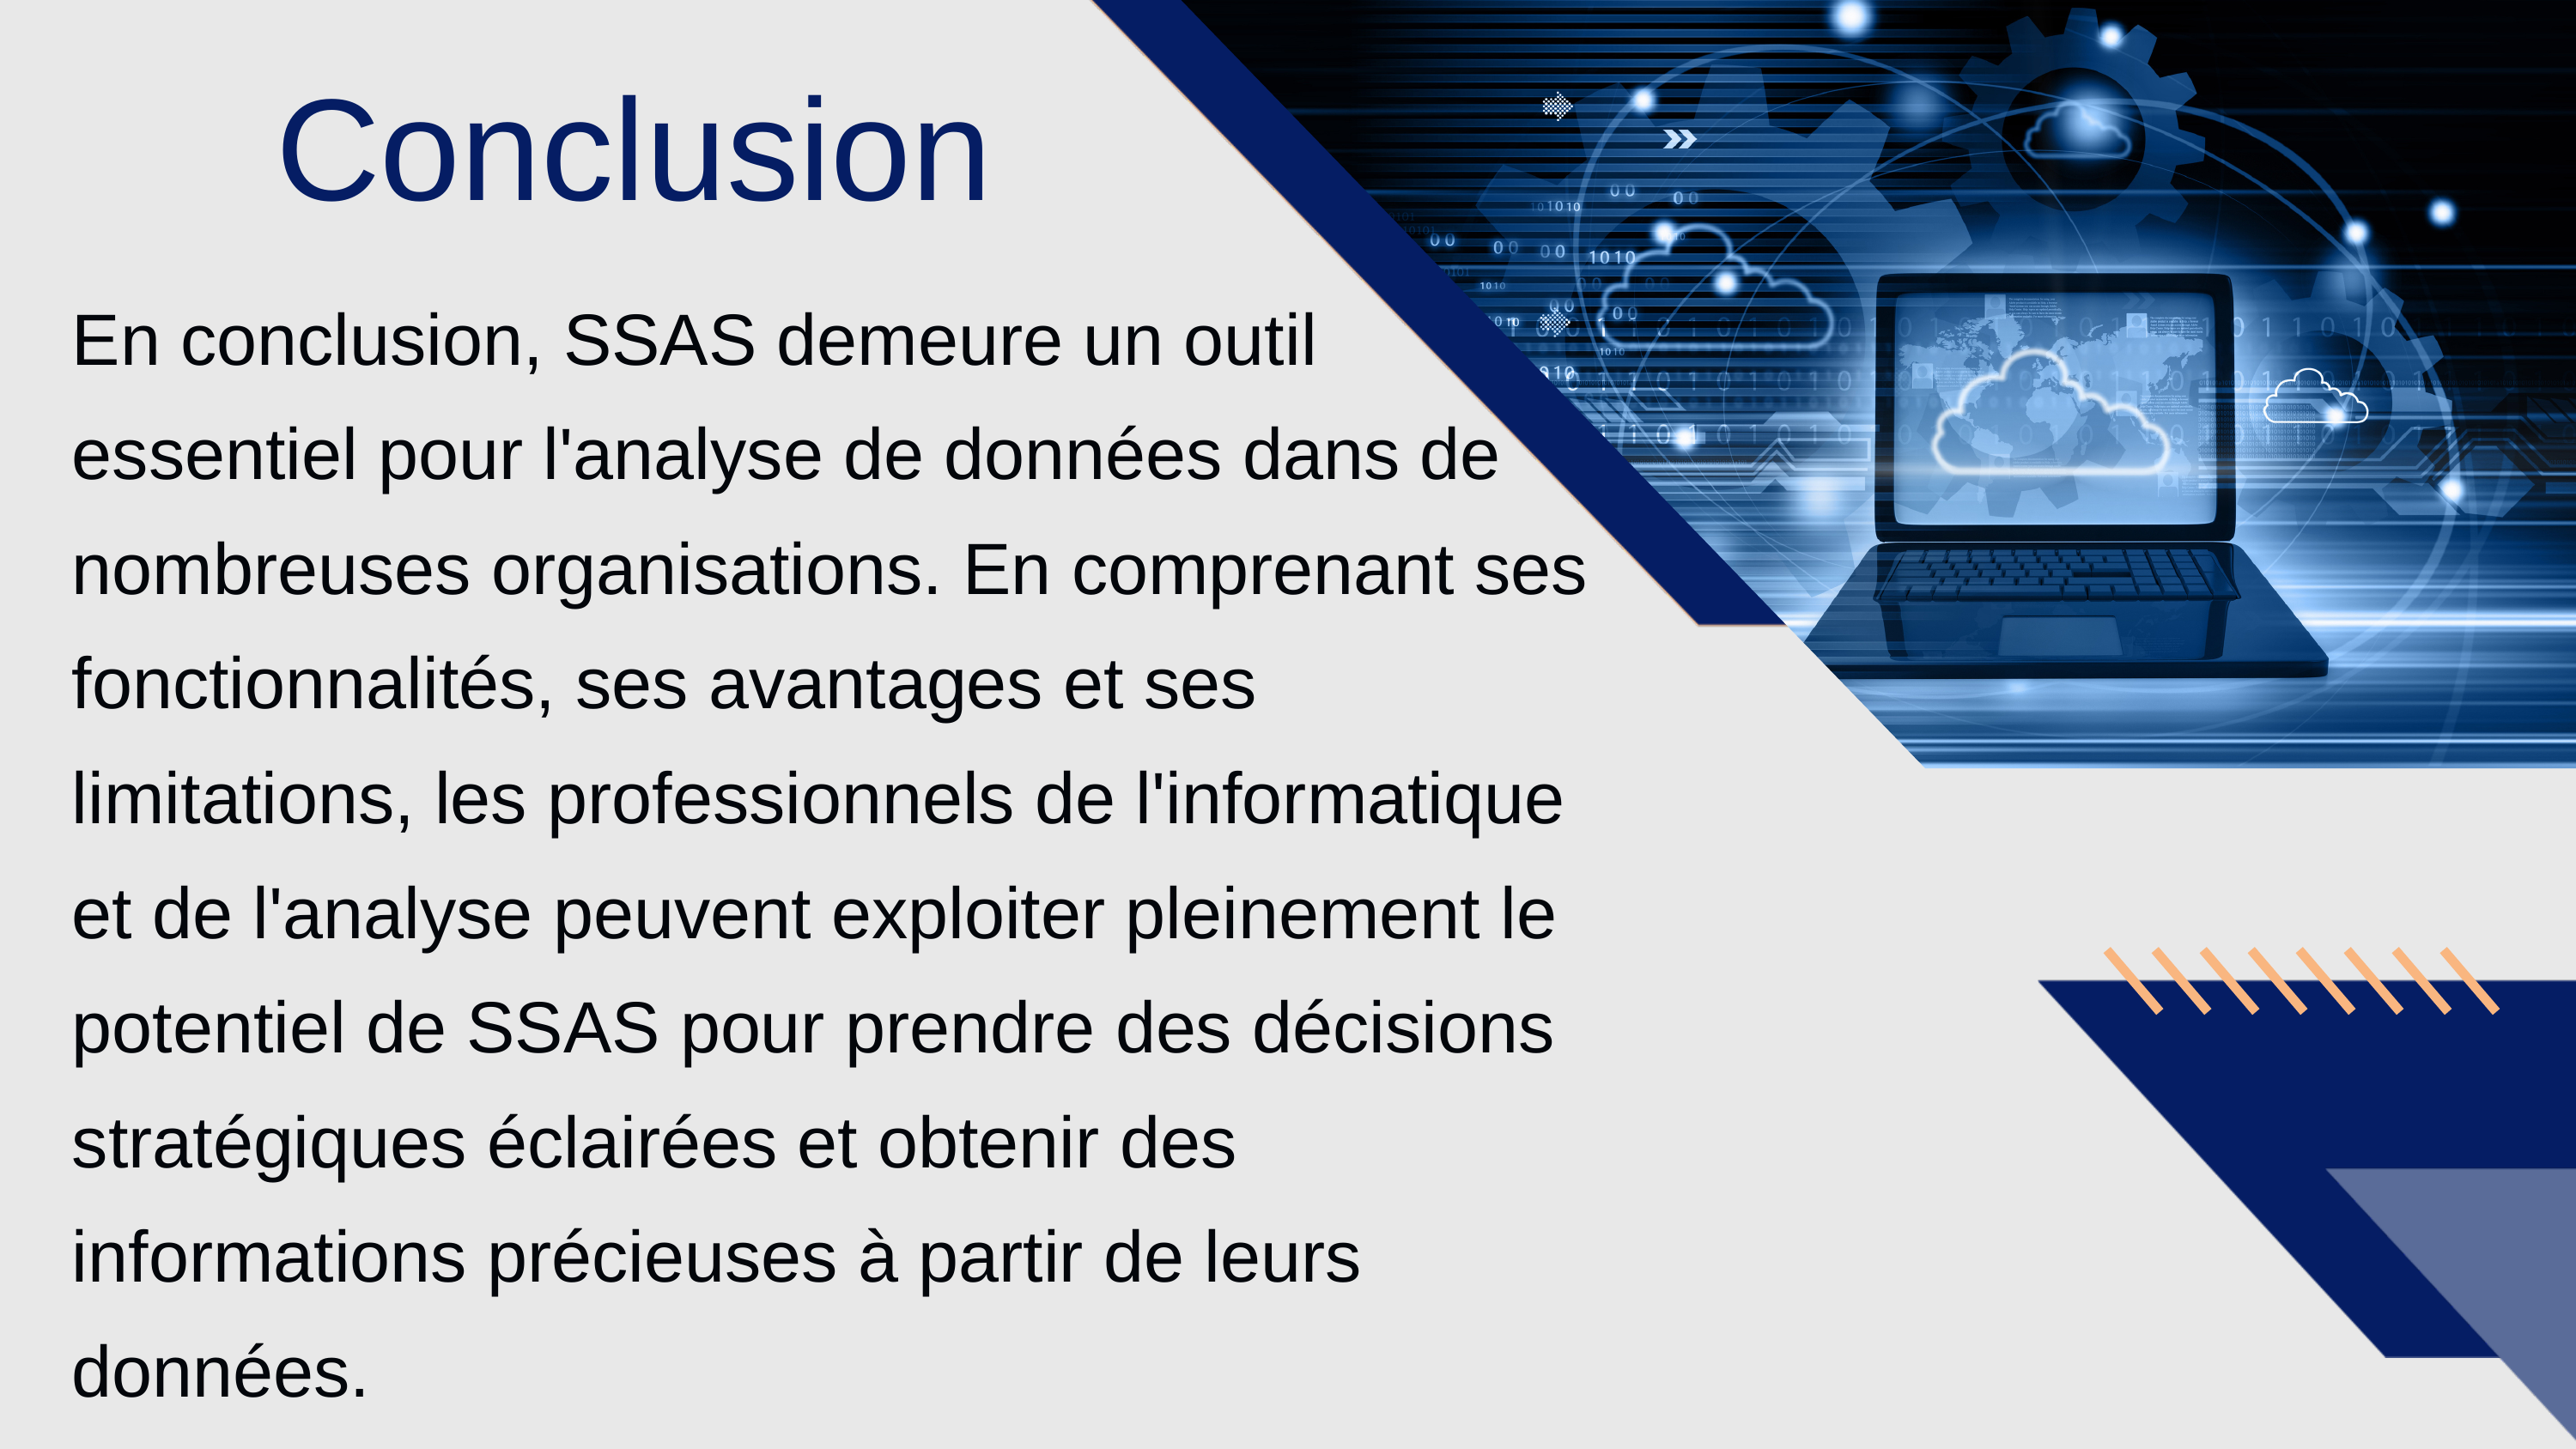

Conclusion
En conclusion, SSAS demeure un outil essentiel pour l'analyse de données dans de nombreuses organisations. En comprenant ses fonctionnalités, ses avantages et ses limitations, les professionnels de l'informatique et de l'analyse peuvent exploiter pleinement le potentiel de SSAS pour prendre des décisions stratégiques éclairées et obtenir des informations précieuses à partir de leurs données.